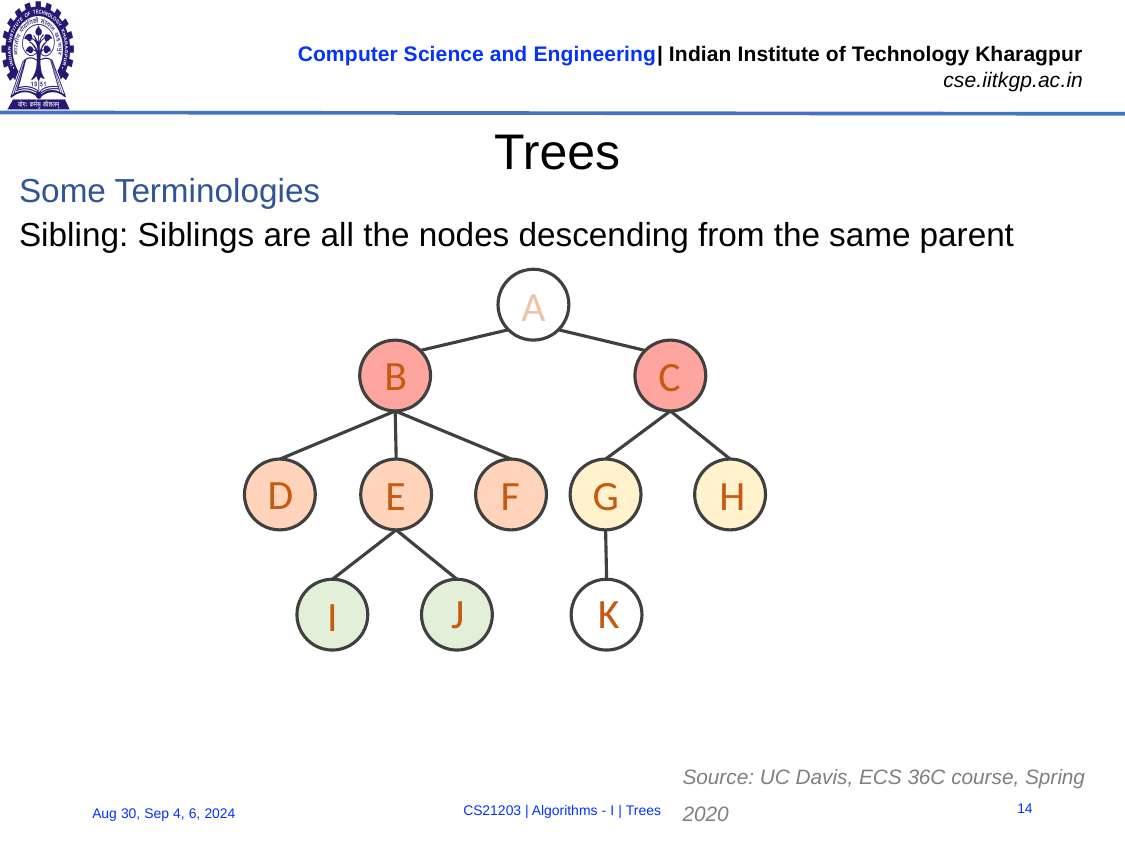

# Trees
Some Terminologies
Sibling: Siblings are all the nodes descending from the same parent

A

B
C

D
E
F
G
H
K

J
I
Source: UC Davis, ECS 36C course, Spring 2020
14
CS21203 | Algorithms - I | Trees
Aug 30, Sep 4, 6, 2024